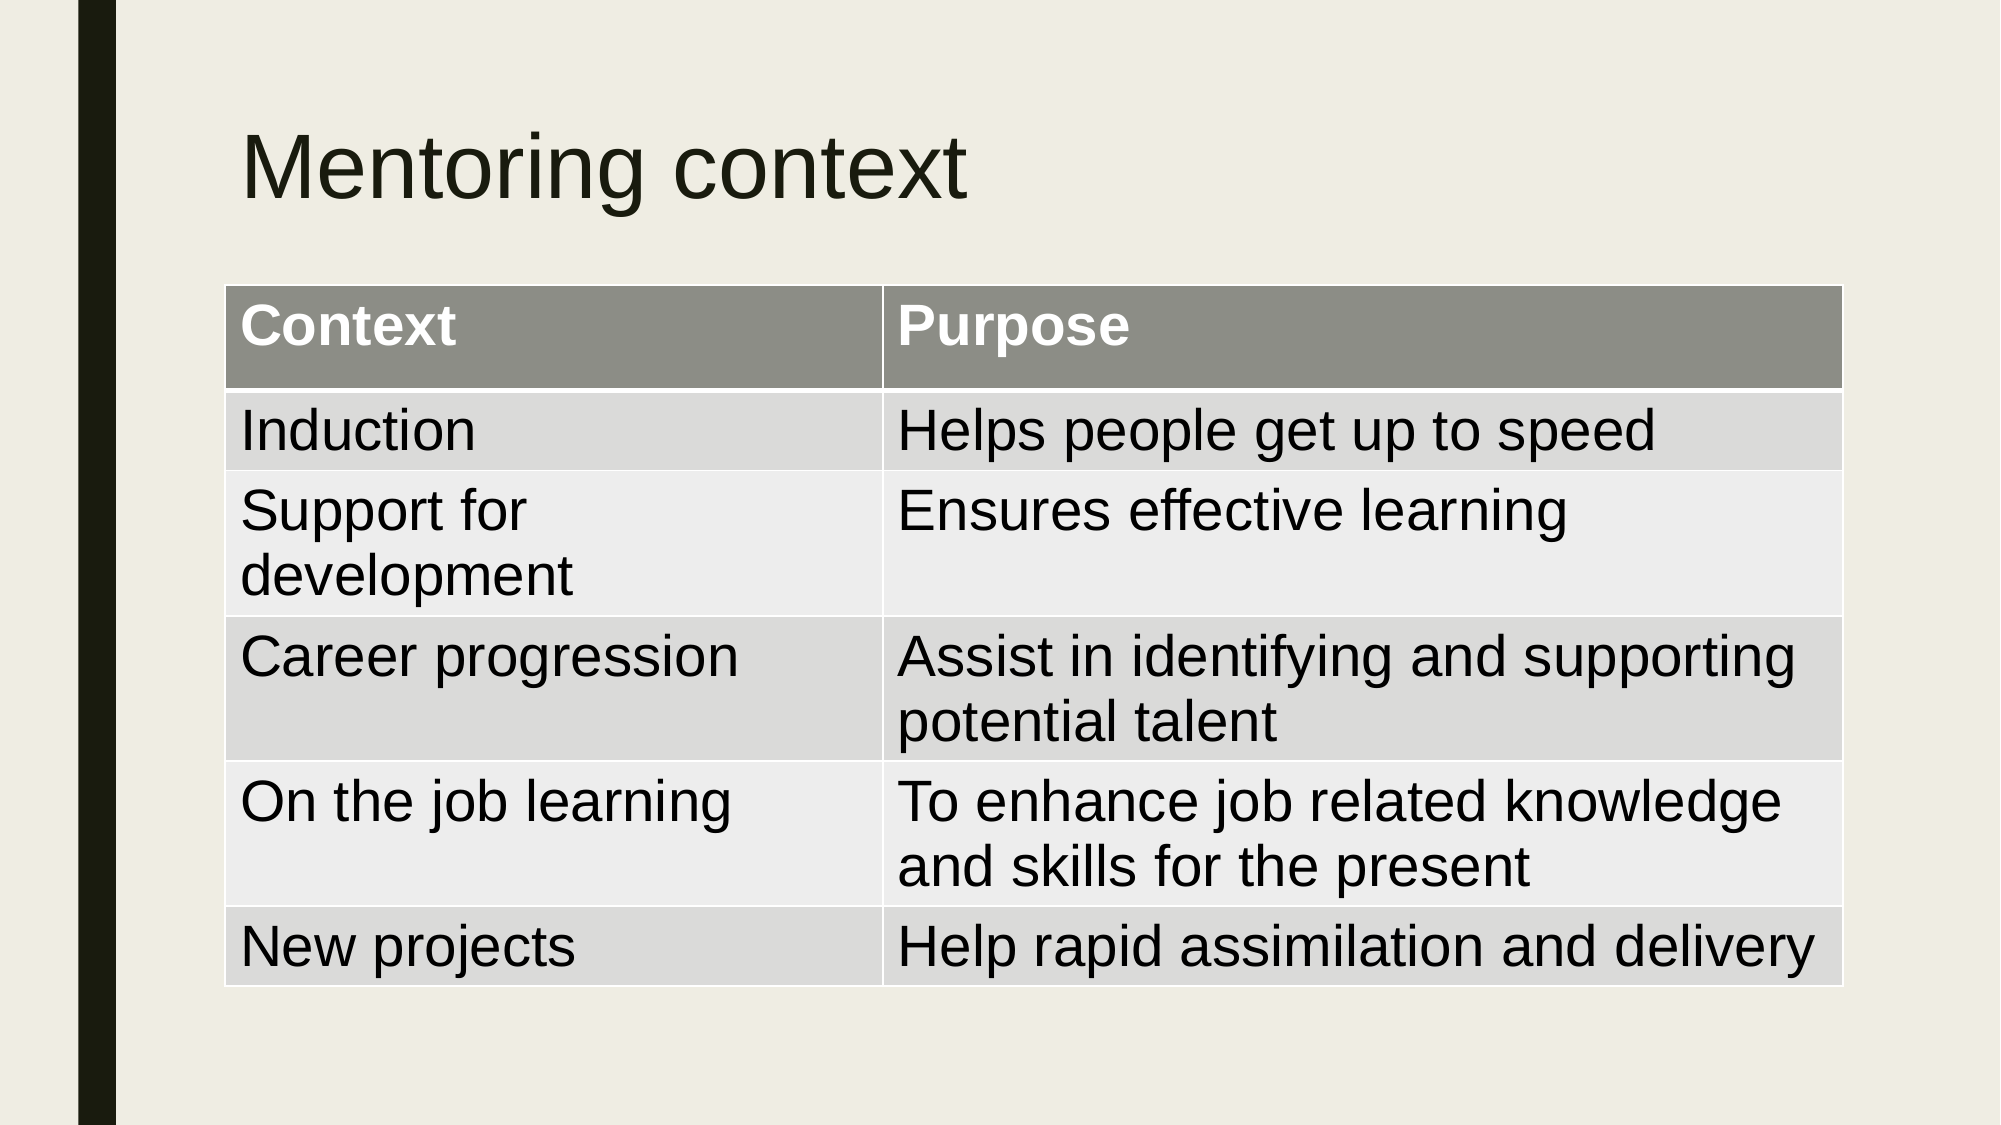

# Mentoring context
| Context | Purpose |
| --- | --- |
| Induction | Helps people get up to speed |
| Support for development | Ensures effective learning |
| Career progression | Assist in identifying and supporting potential talent |
| On the job learning | To enhance job related knowledge and skills for the present |
| New projects | Help rapid assimilation and delivery |